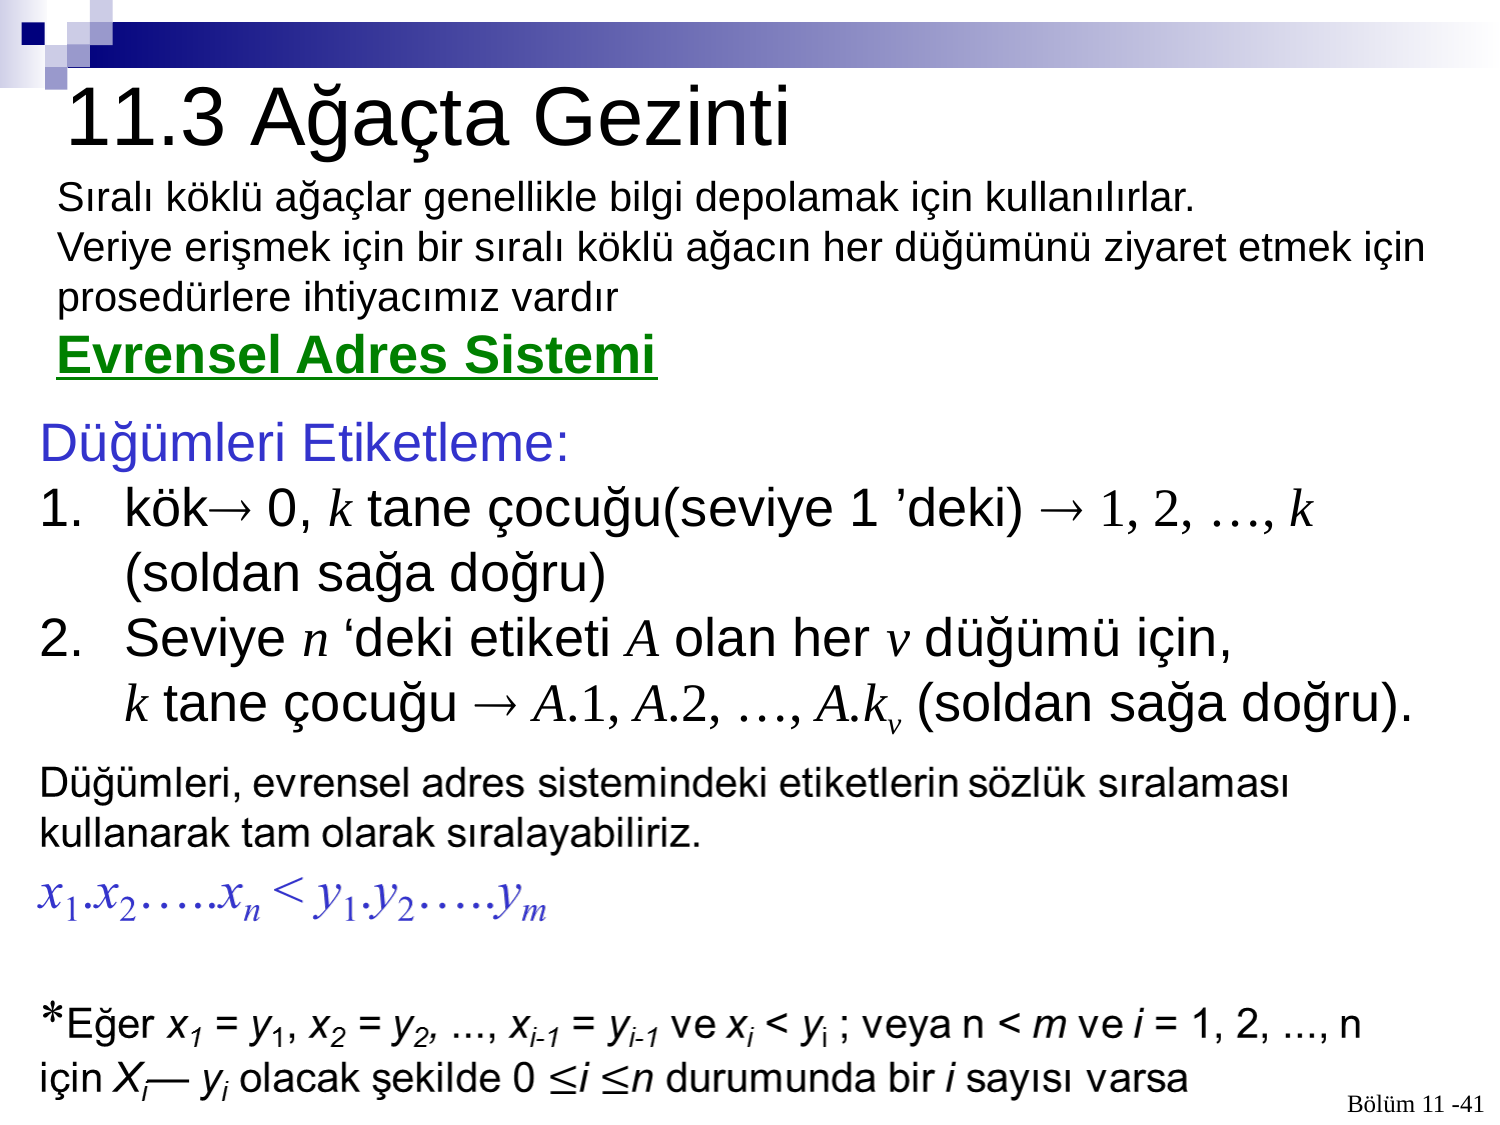

# 11.3 Ağaçta Gezinti
Sıralı köklü ağaçlar genellikle bilgi depolamak için kullanılırlar.
Veriye erişmek için bir sıralı köklü ağacın her düğümünü ziyaret etmek için
prosedürlere ihtiyacımız vardır
Evrensel Adres Sistemi
Düğümleri Etiketleme:
kök→ 0, k tane çocuğu(seviye 1 ’deki) → 1, 2, …, k (soldan sağa doğru)
Seviye n ‘deki etiketi A olan her v düğümü için,
k tane çocuğu → A.1, A.2, …, A.kv (soldan sağa doğru).

Bölüm 11 -41